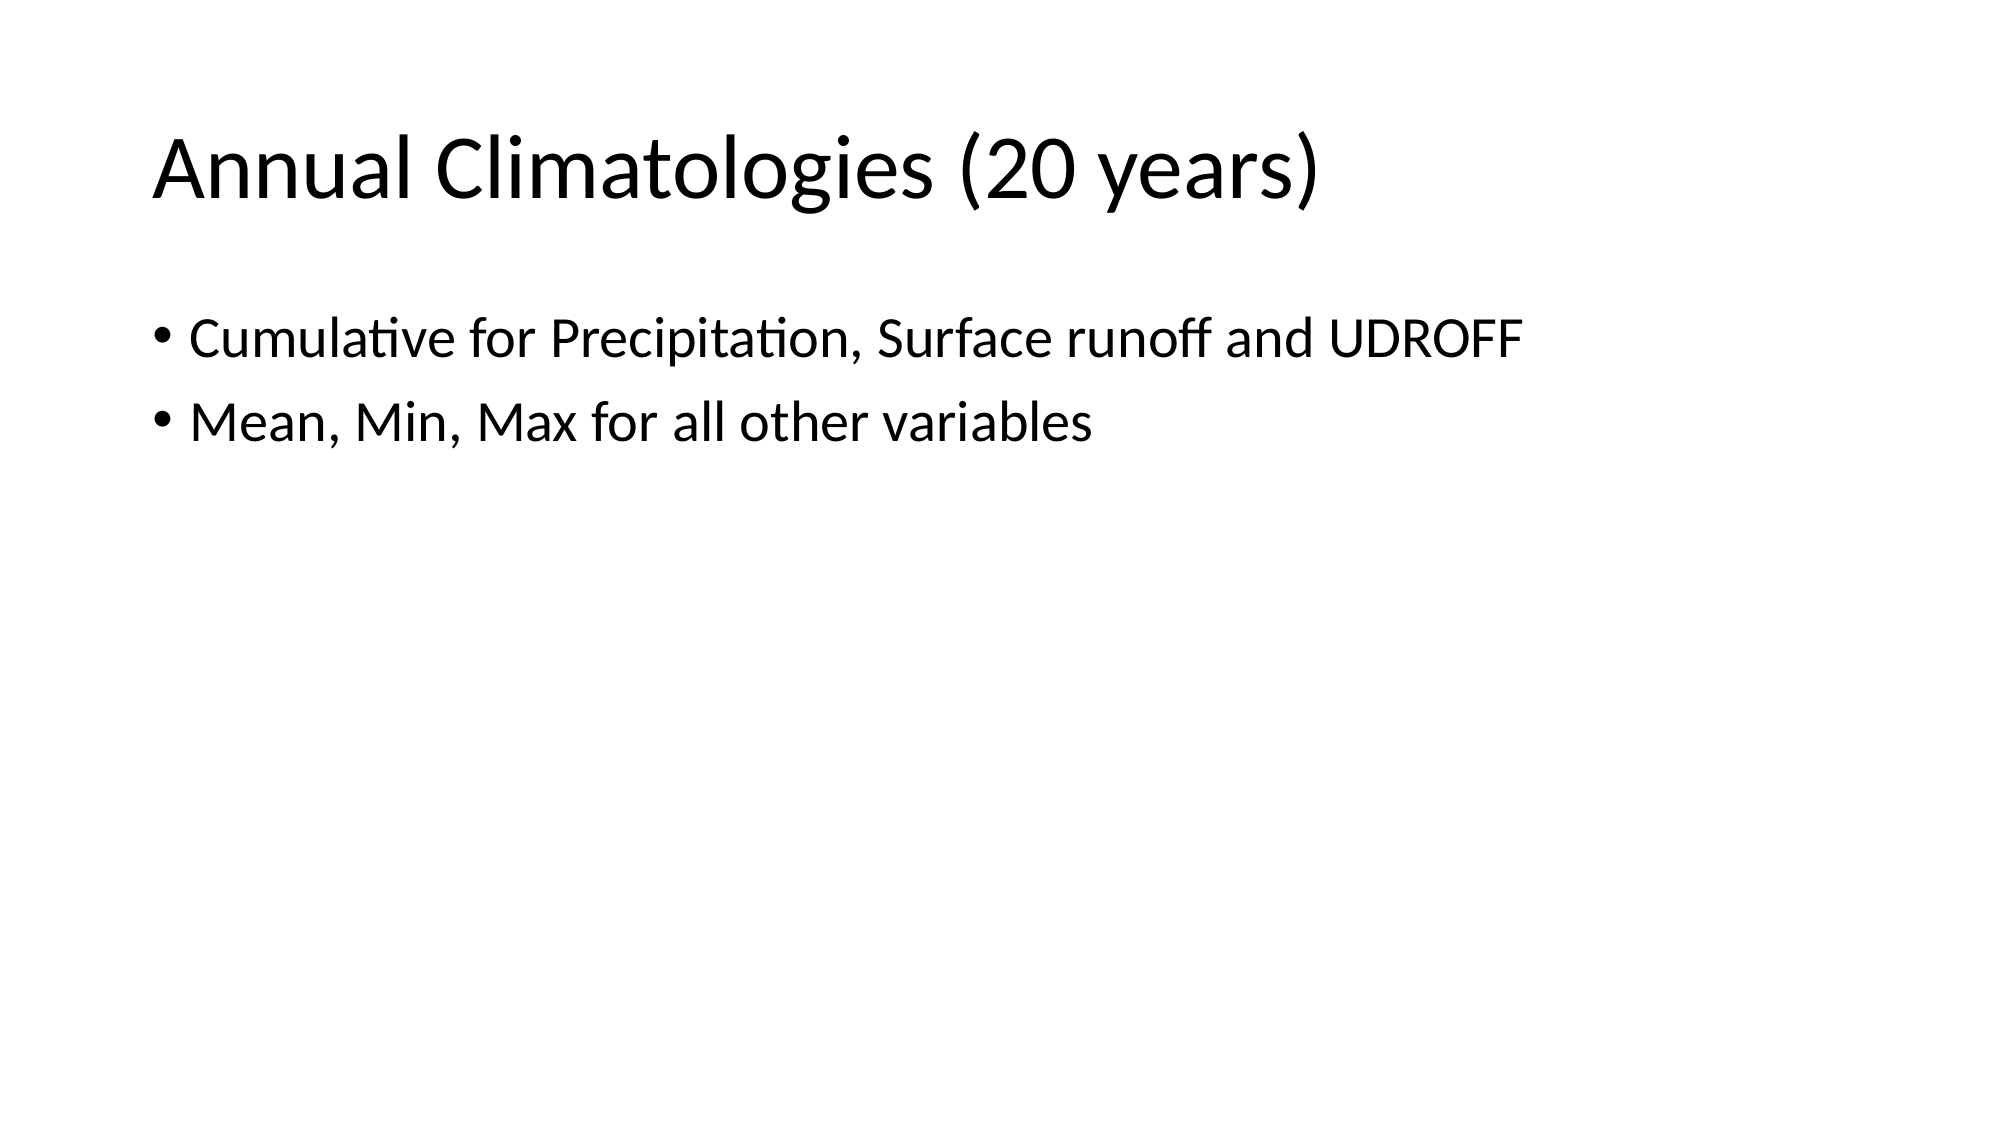

# Annual Climatologies (20 years)
Cumulative for Precipitation, Surface runoff and UDROFF
Mean, Min, Max for all other variables